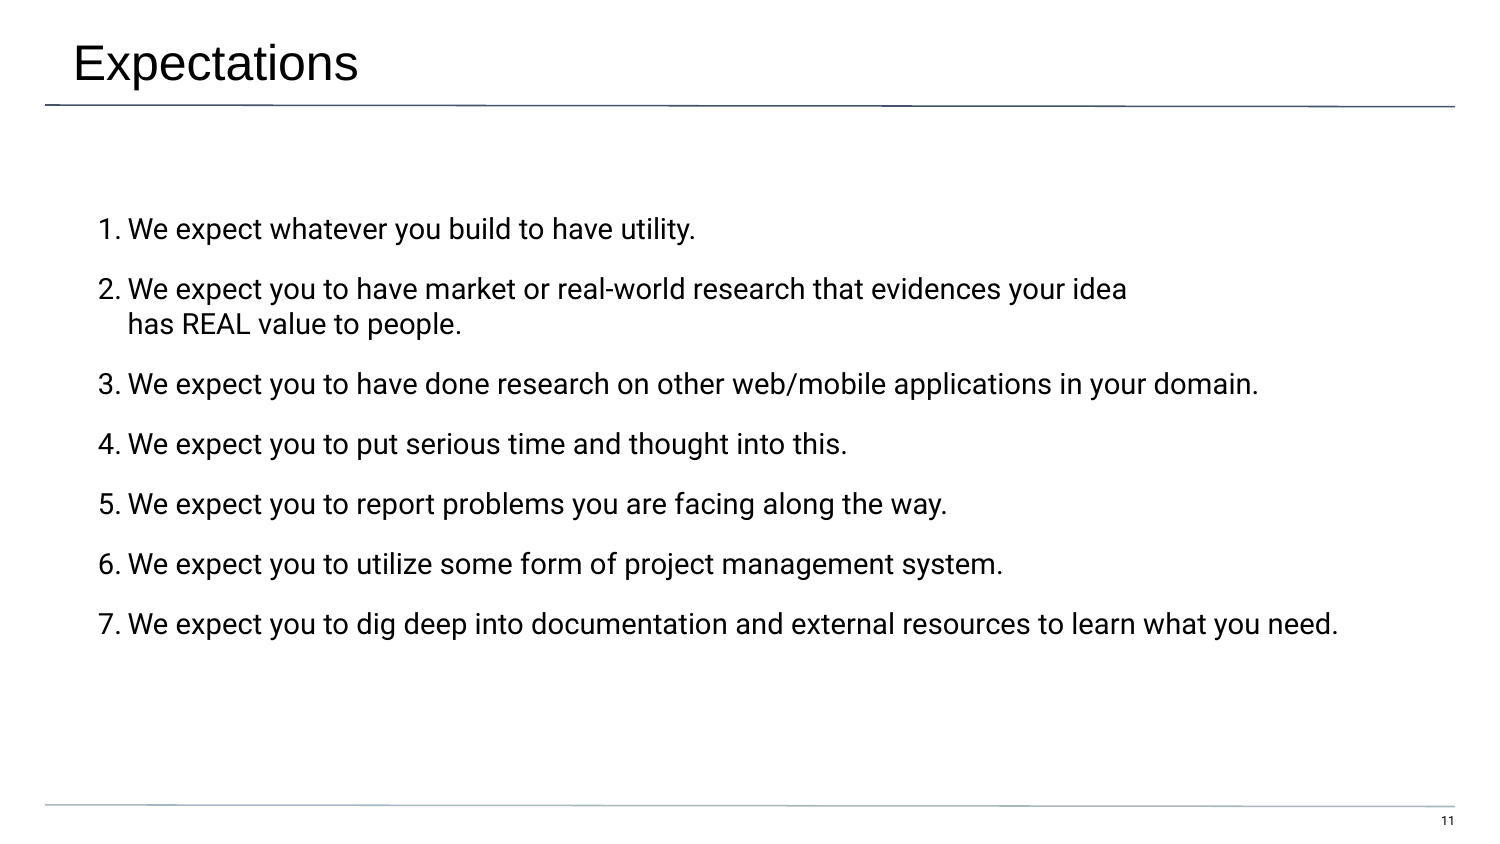

# Expectations
We expect whatever you build to have utility.
We expect you to have market or real-world research that evidences your idea
has REAL value to people.
We expect you to have done research on other web/mobile applications in your domain.
We expect you to put serious time and thought into this.
We expect you to report problems you are facing along the way.
We expect you to utilize some form of project management system.
We expect you to dig deep into documentation and external resources to learn what you need.